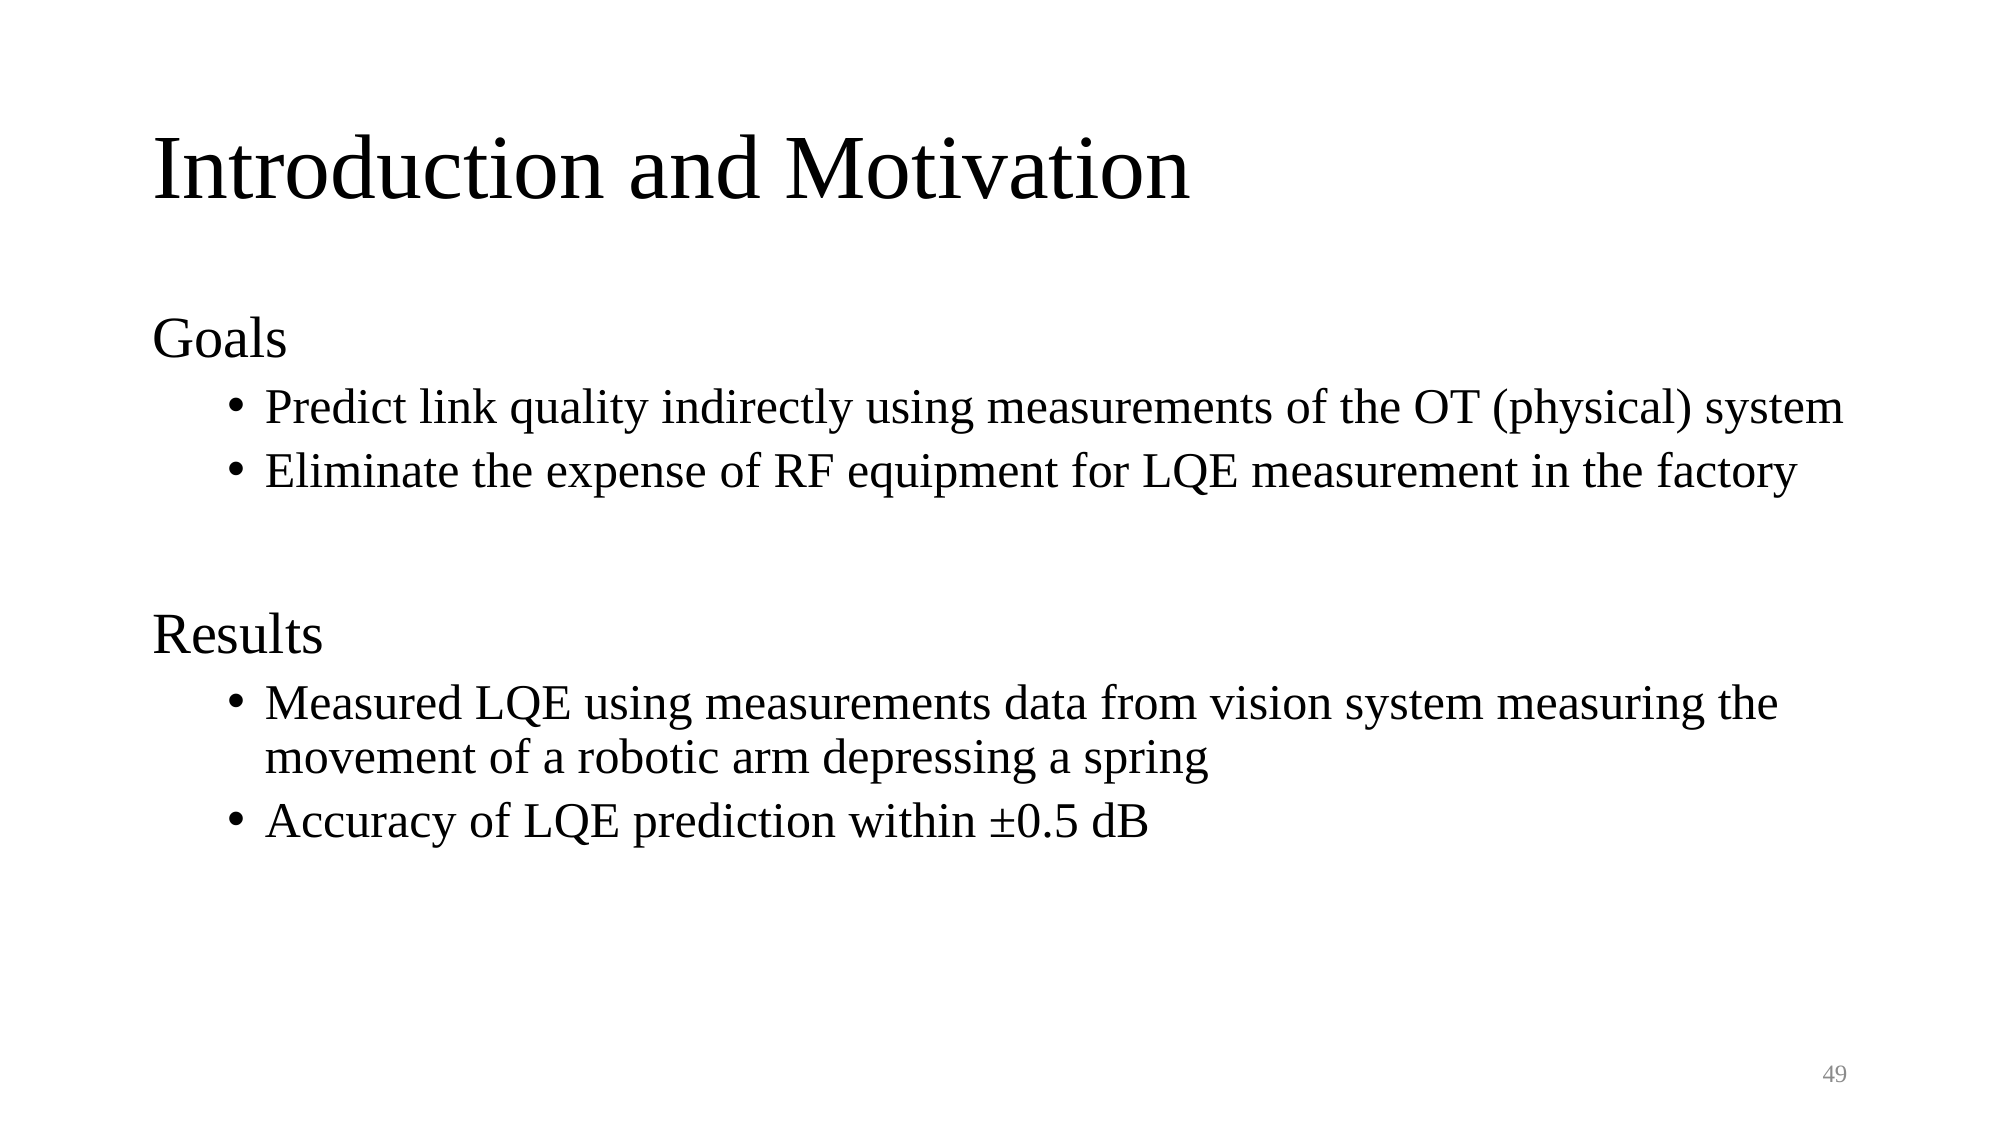

# Introduction and Motivation
Goals
Predict link quality indirectly using measurements of the OT (physical) system
Eliminate the expense of RF equipment for LQE measurement in the factory

Results
Measured LQE using measurements data from vision system measuring the movement of a robotic arm depressing a spring
Accuracy of LQE prediction within ±0.5 dB
49